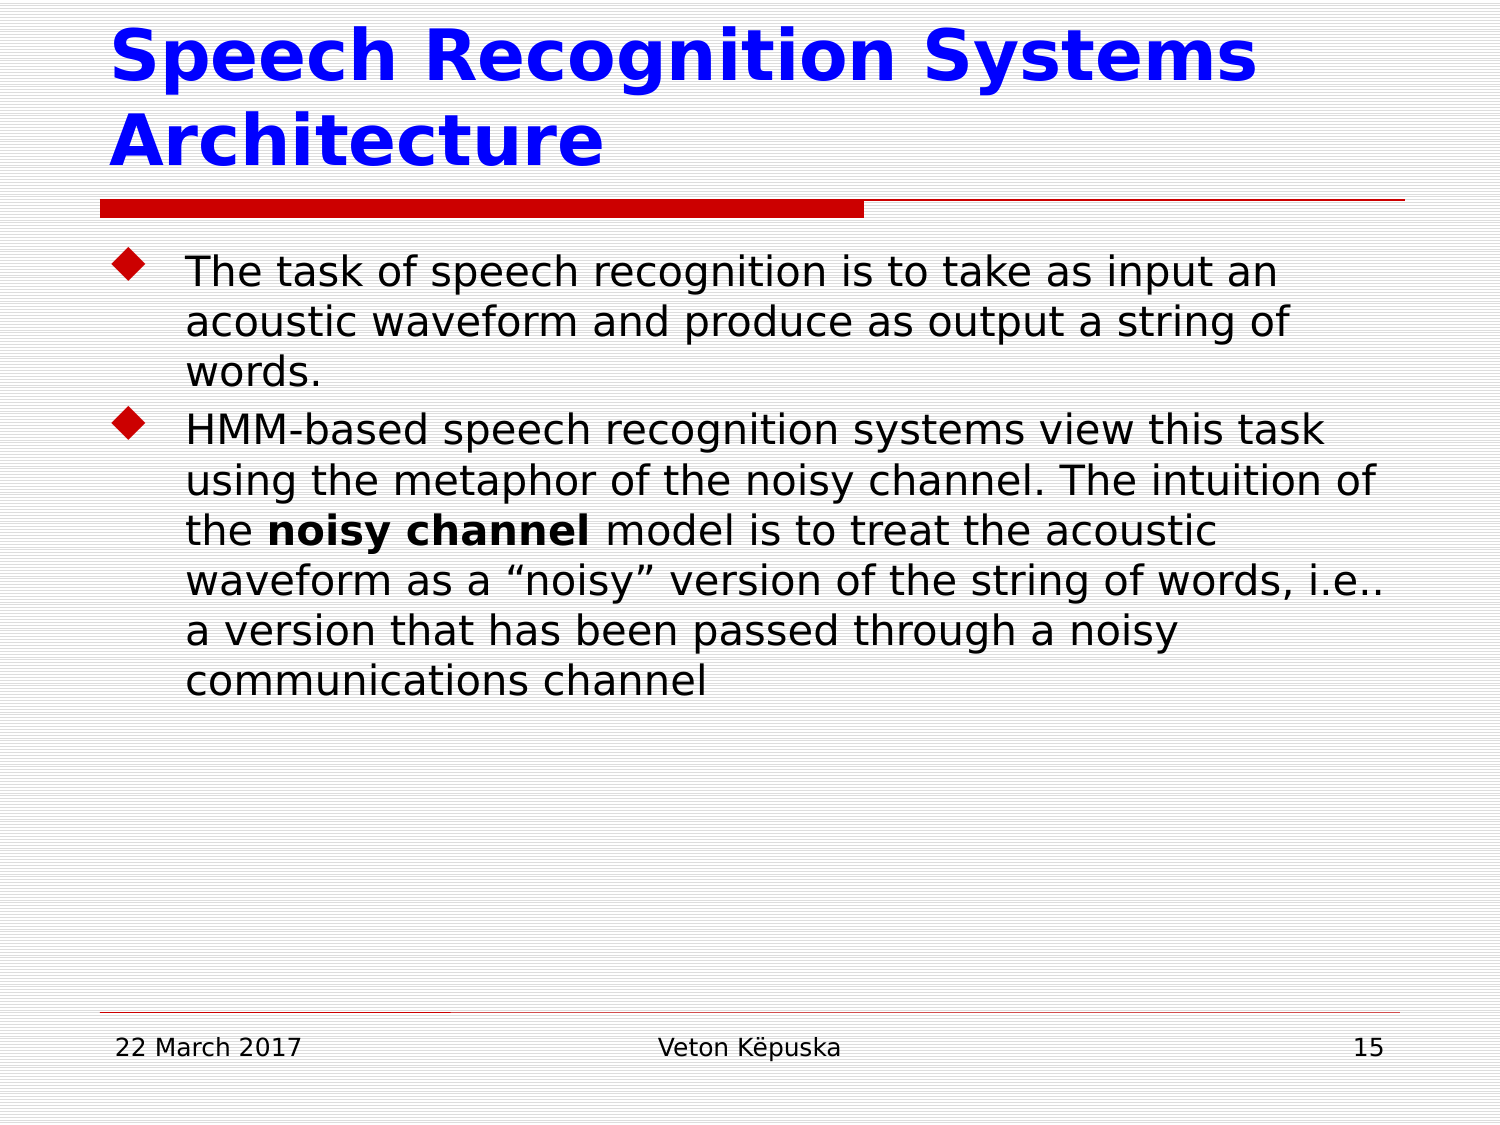

# Speech Recognition Systems Architecture
The task of speech recognition is to take as input an acoustic waveform and produce as output a string of words.
HMM-based speech recognition systems view this task using the metaphor of the noisy channel. The intuition of the noisy channel model is to treat the acoustic waveform as a “noisy” version of the string of words, i.e.. a version that has been passed through a noisy communications channel
22 March 2017
Veton Këpuska
15